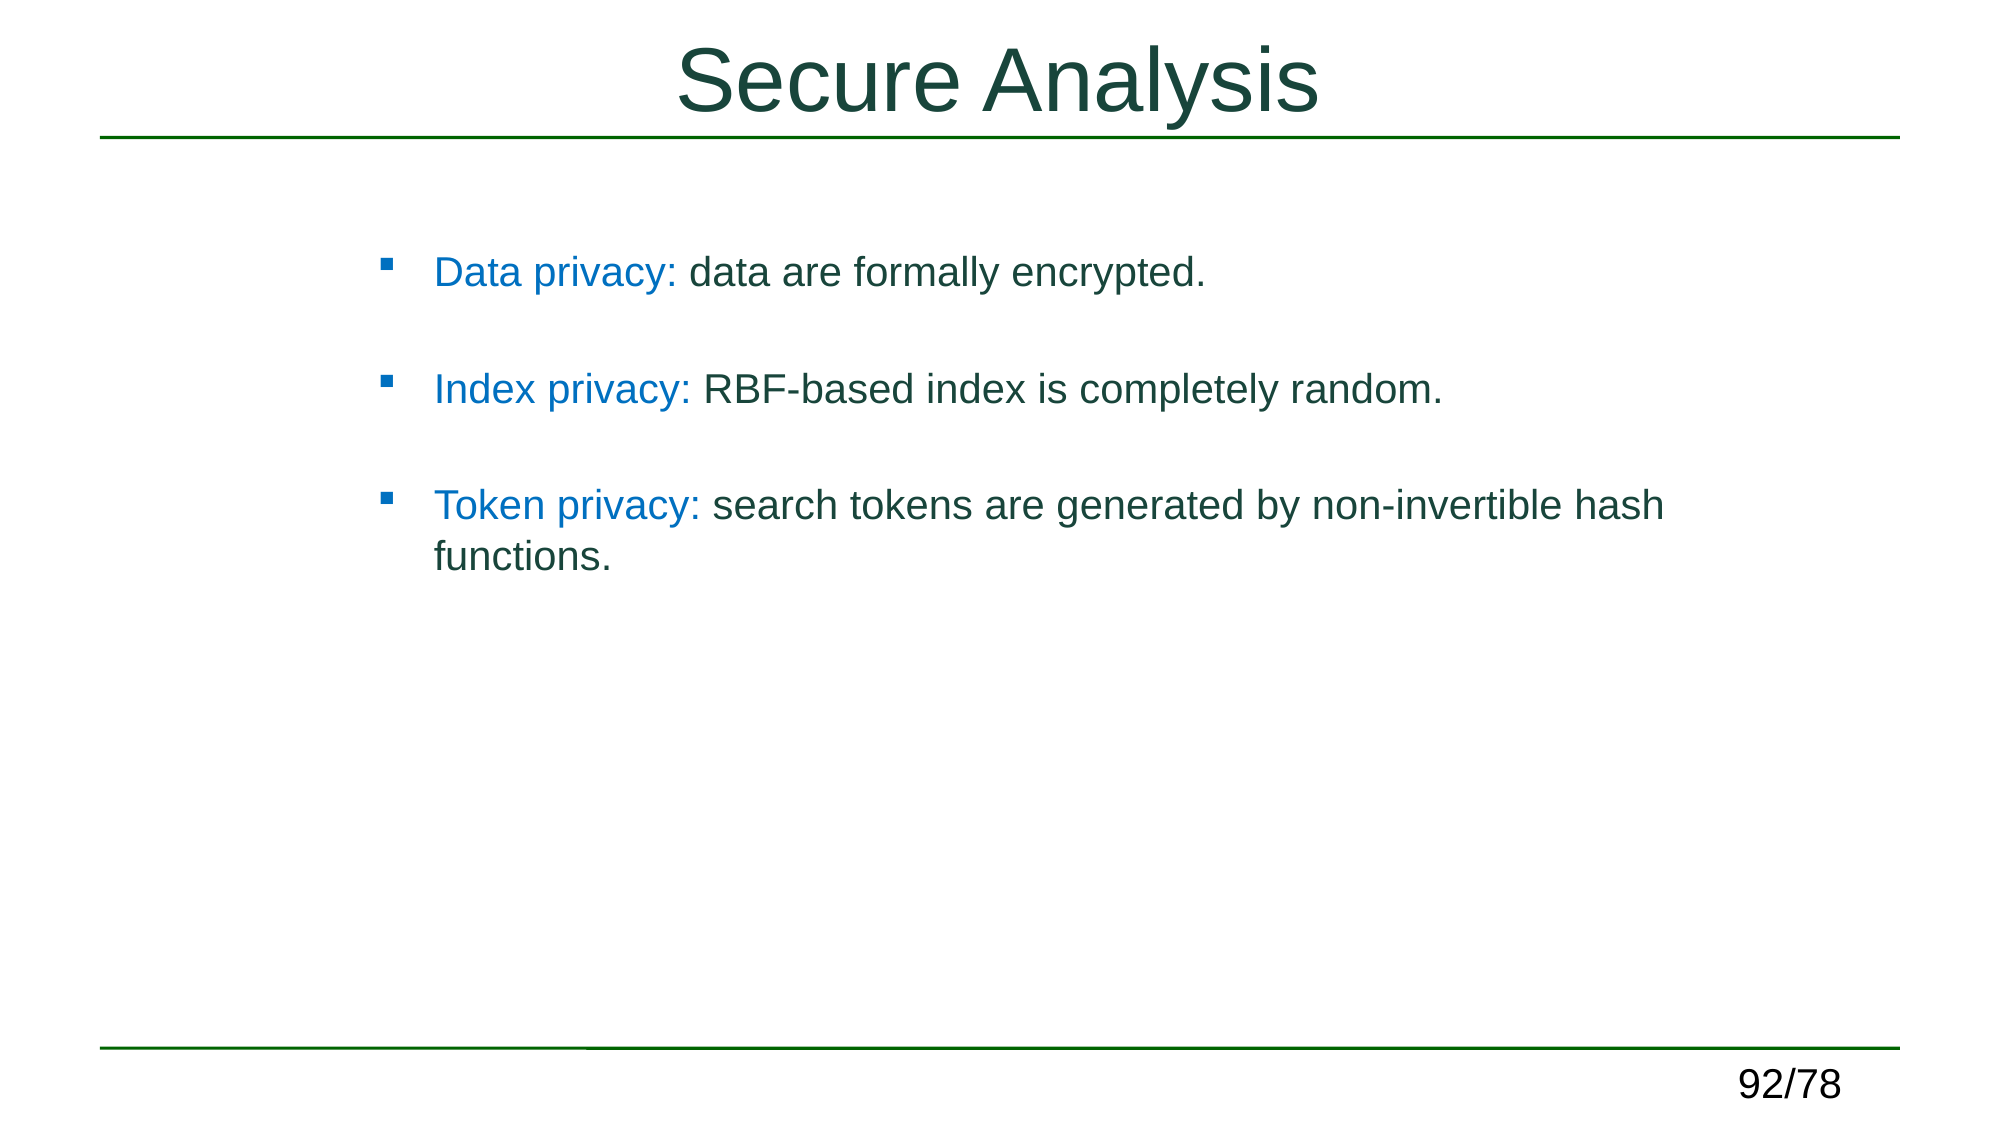

# Secure Analysis

Data privacy: data are formally encrypted.

Index privacy: RBF-based index is completely random.

Token privacy: search tokens are generated by non-invertible hash functions.